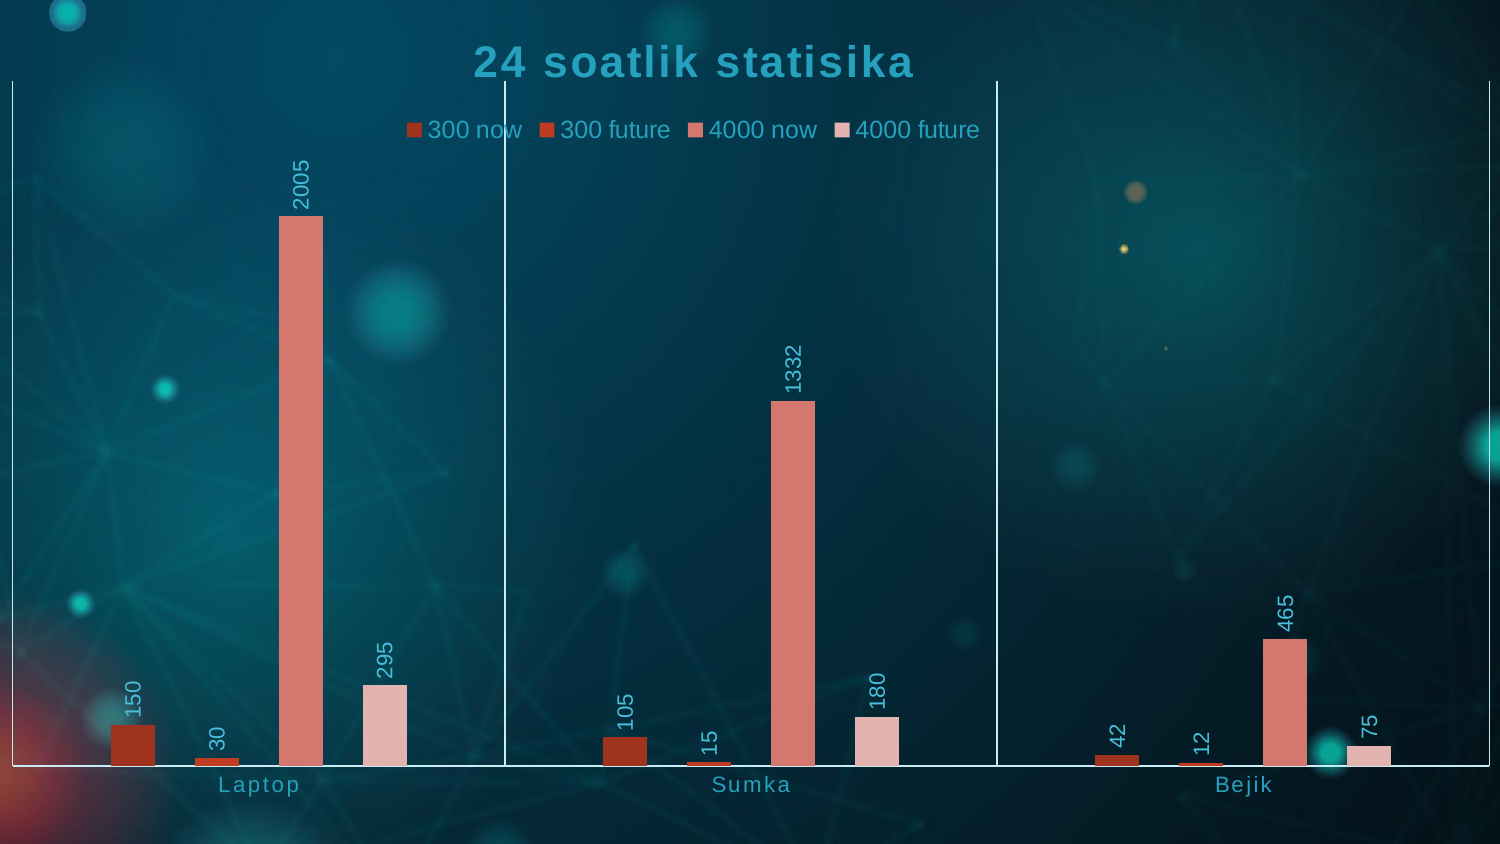

### Chart: 24 soatlik statisika

| Category | 300 now | 300 future | 4000 now | 4000 future |
|---|---|---|---|---|
| Laptop | 150.0 | 30.0 | 2005.0 | 295.0 |
| Sumka | 105.0 | 15.0 | 1332.0 | 180.0 |
| Bejik | 42.0 | 12.0 | 465.0 | 75.0 |